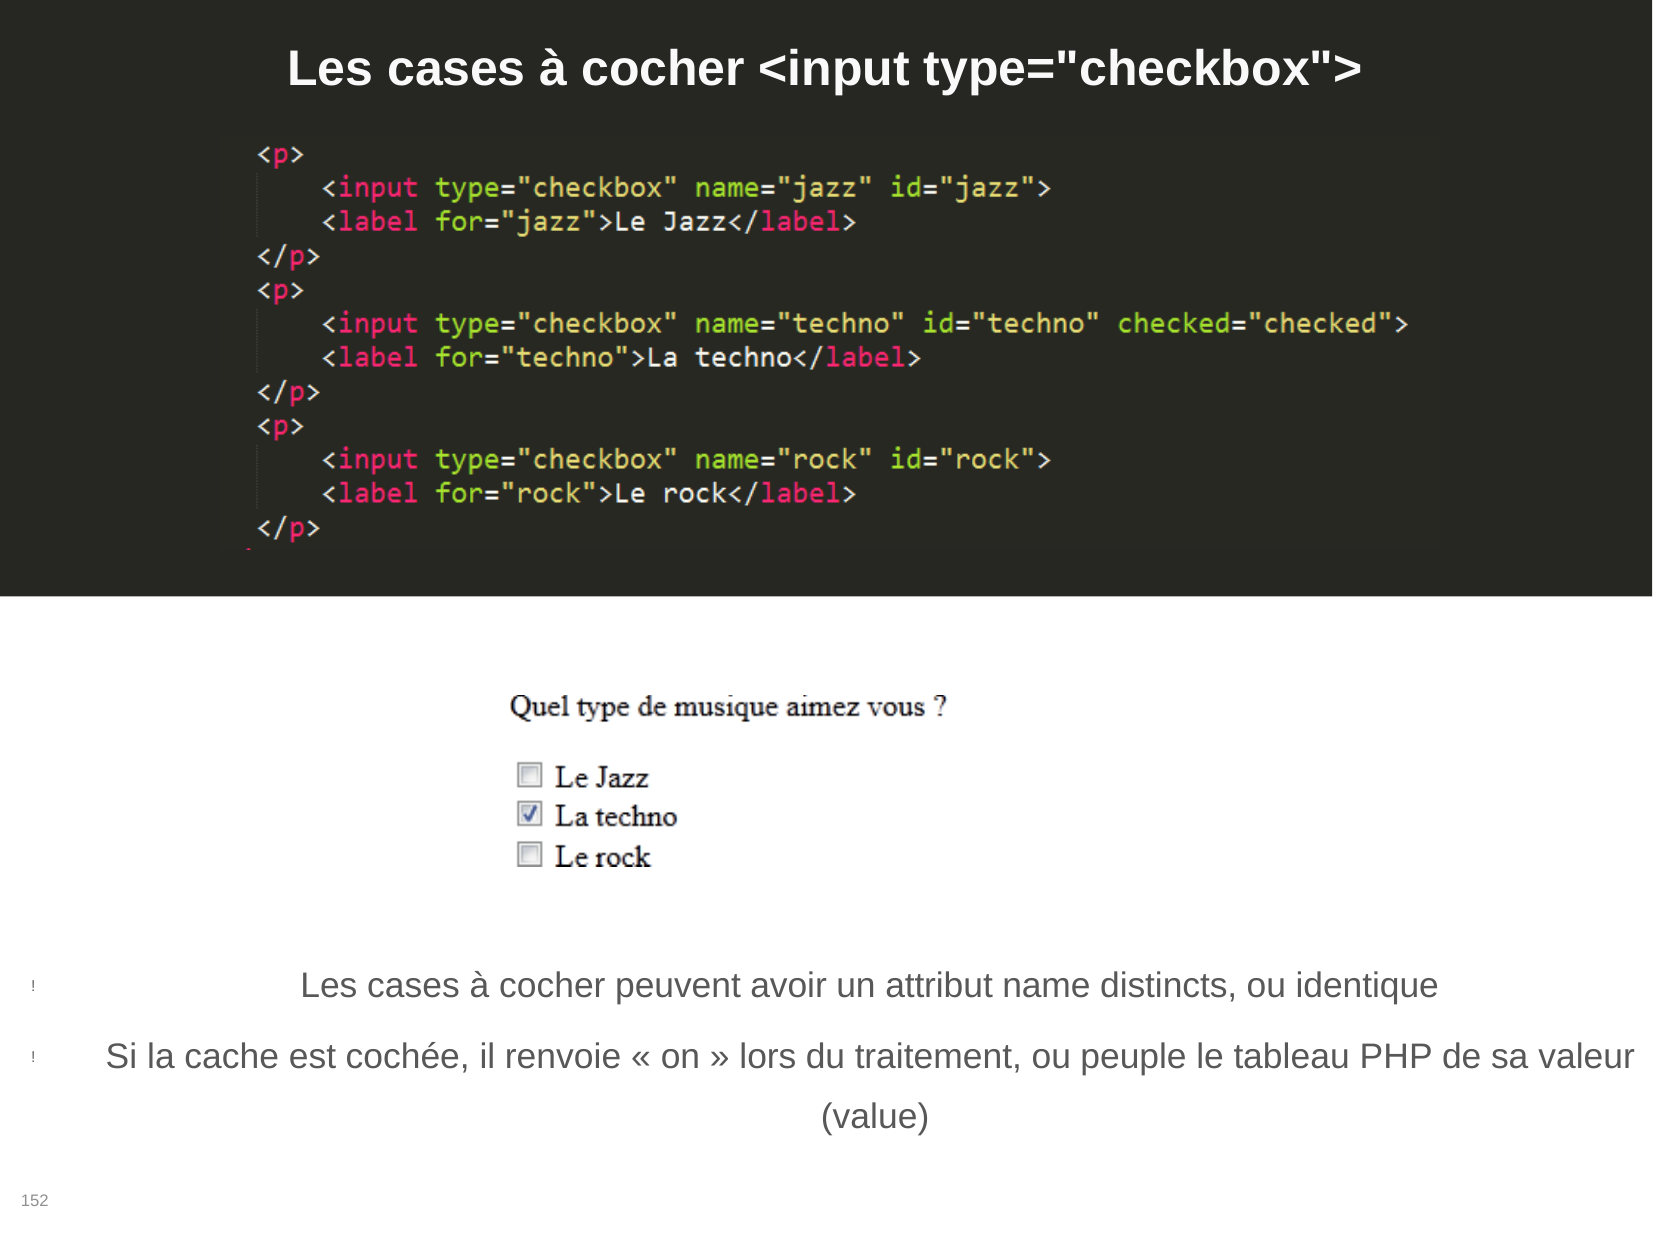

# Les cases à cocher <input type="checkbox">

Les cases à cocher peuvent avoir un attribut name distincts, ou identique
Si la cache est cochée, il renvoie « on » lors du traitement, ou peuple le tableau PHP de sa valeur  (value)
!
!
152